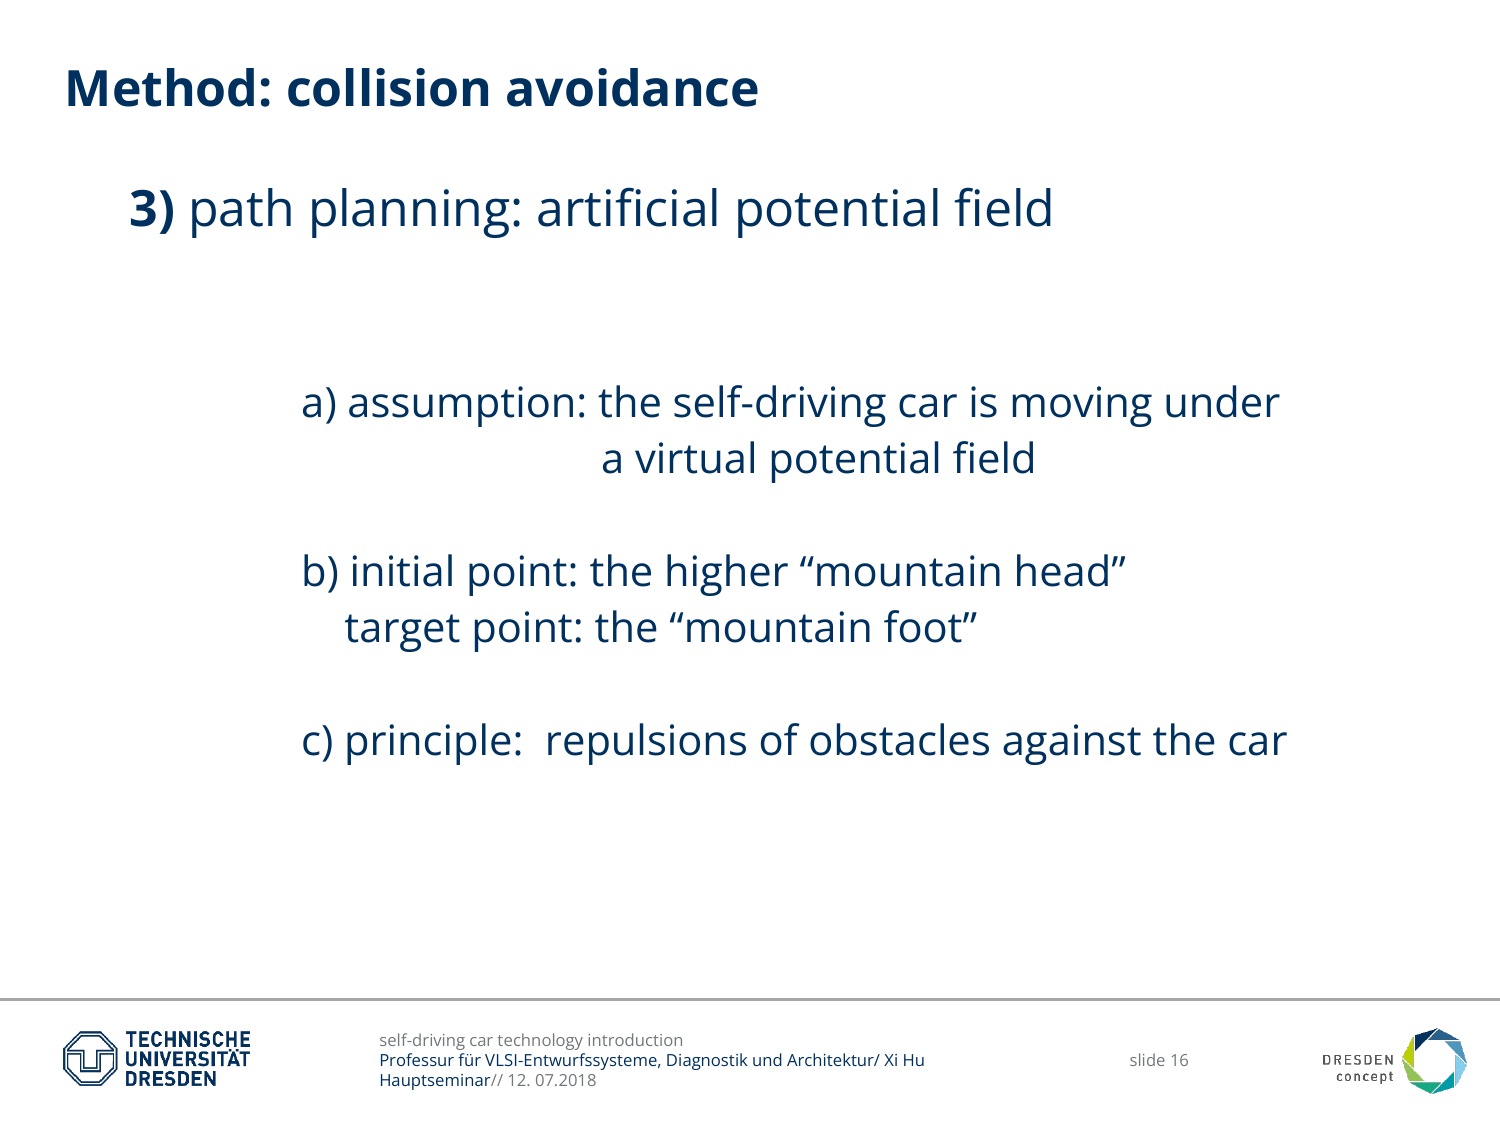

# Method: collision avoidance
3) path planning: artificial potential field

	  a) assumption: the self-driving car is moving under
	      		  a virtual potential field

	  b) initial point: the higher “mountain head”
	      target point: the “mountain foot”

	  c) principle:  repulsions of obstacles against the car